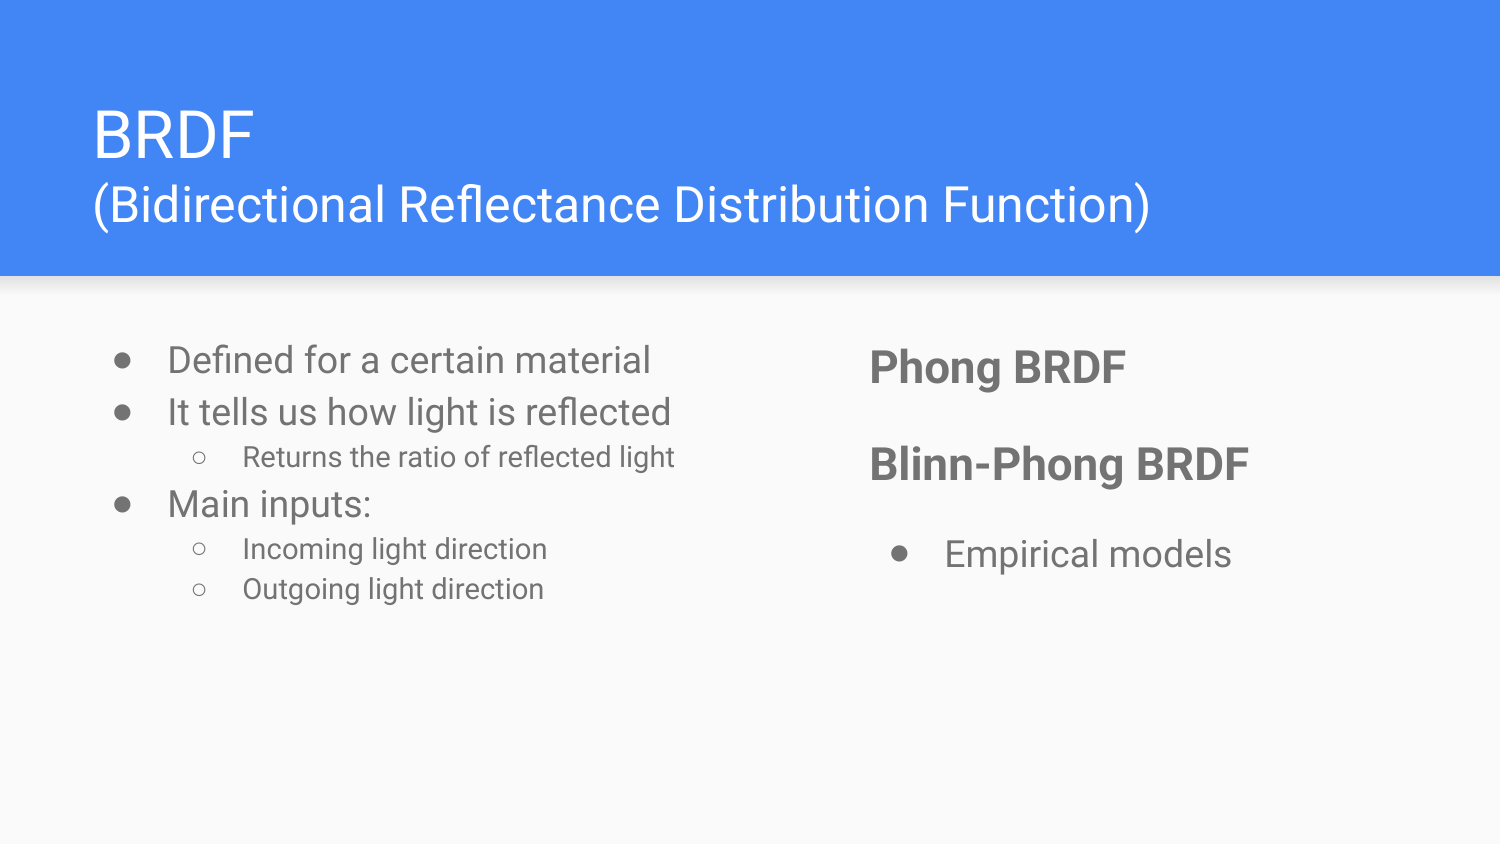

# BRDF
(Bidirectional Reflectance Distribution Function)
Defined for a certain material
It tells us how light is reflected
Returns the ratio of reflected light
Main inputs:
Incoming light direction
Outgoing light direction
Phong BRDF
Blinn-Phong BRDF
Empirical models